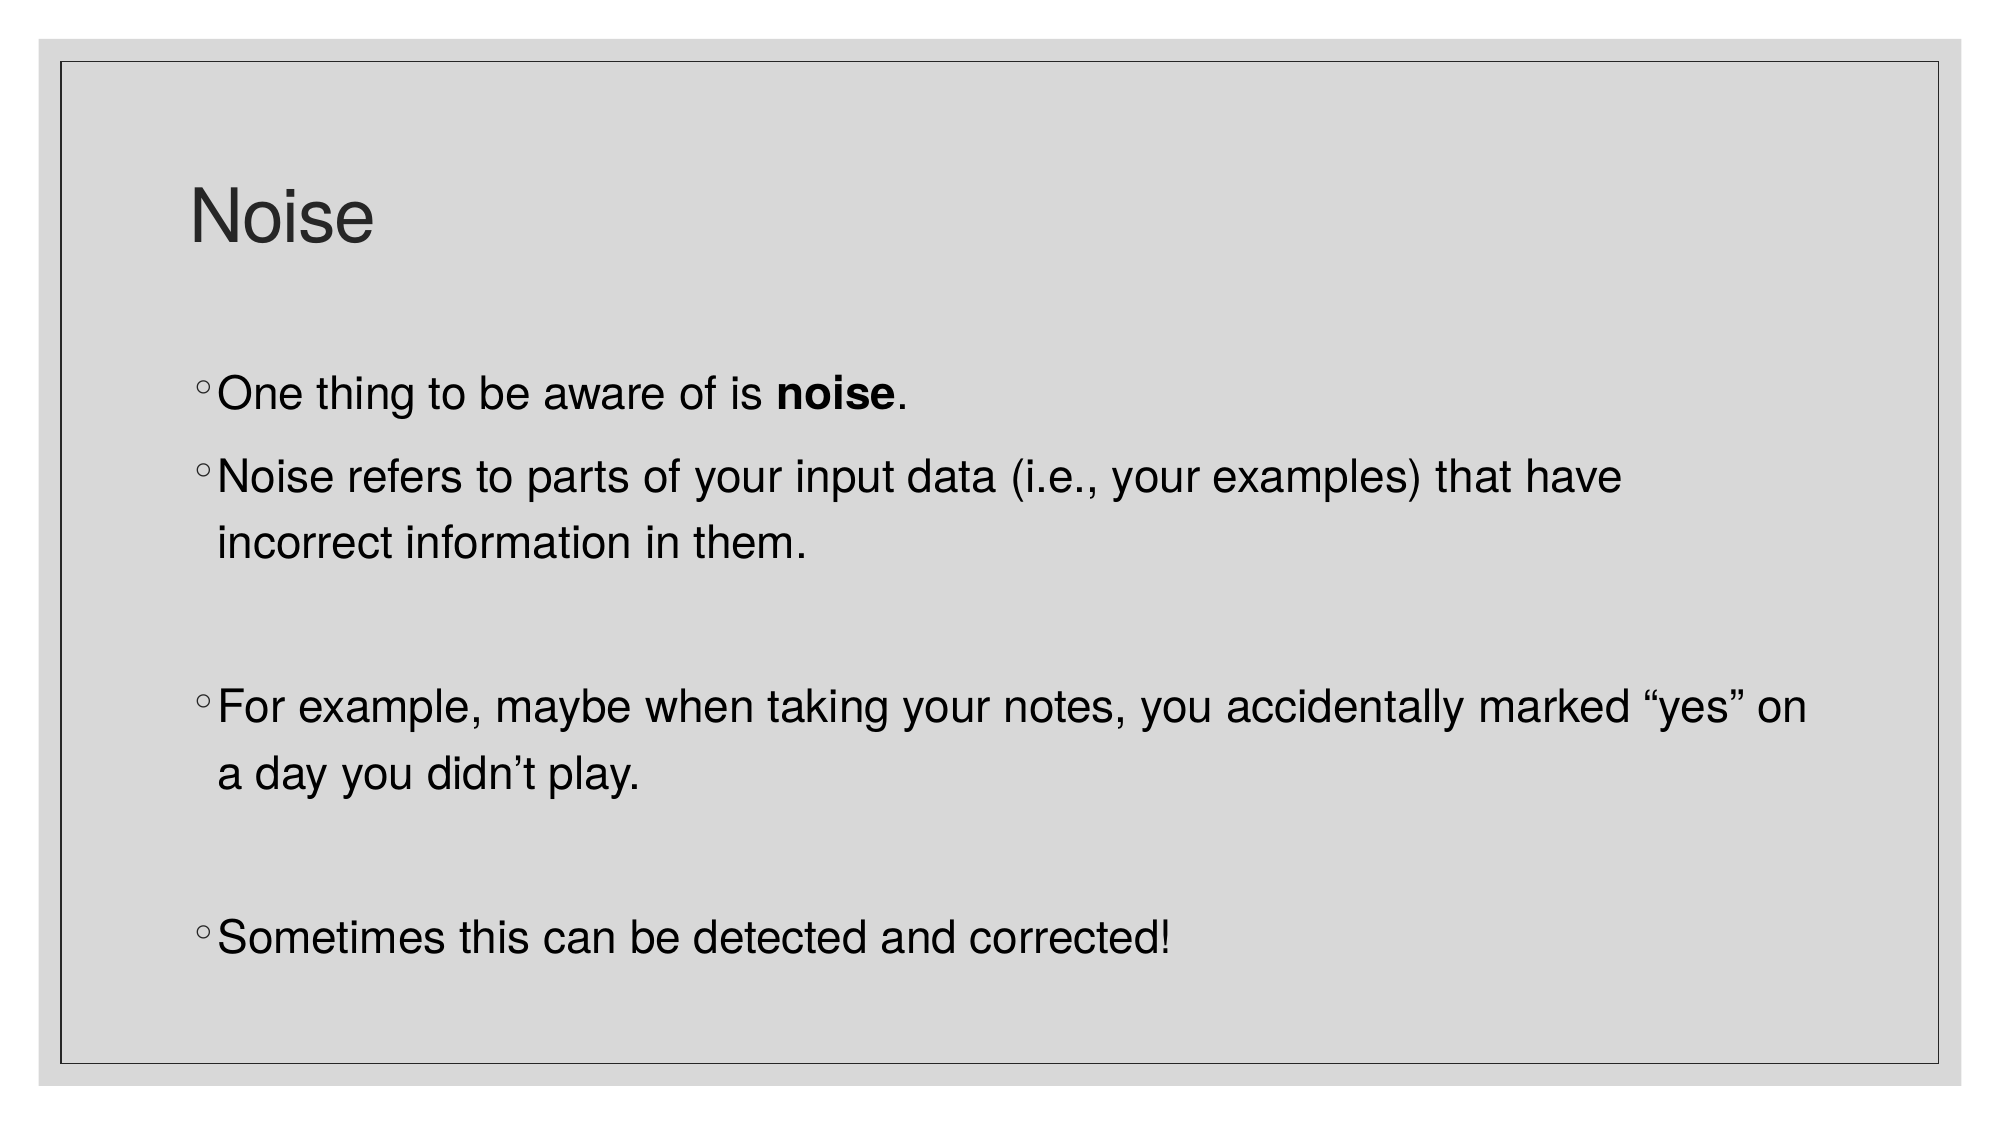

# Noise
One thing to be aware of is noise.
Noise refers to parts of your input data (i.e., your examples) that have incorrect information in them.

For example, maybe when taking your notes, you accidentally marked “yes” on a day you didn’t play.

Sometimes this can be detected and corrected!